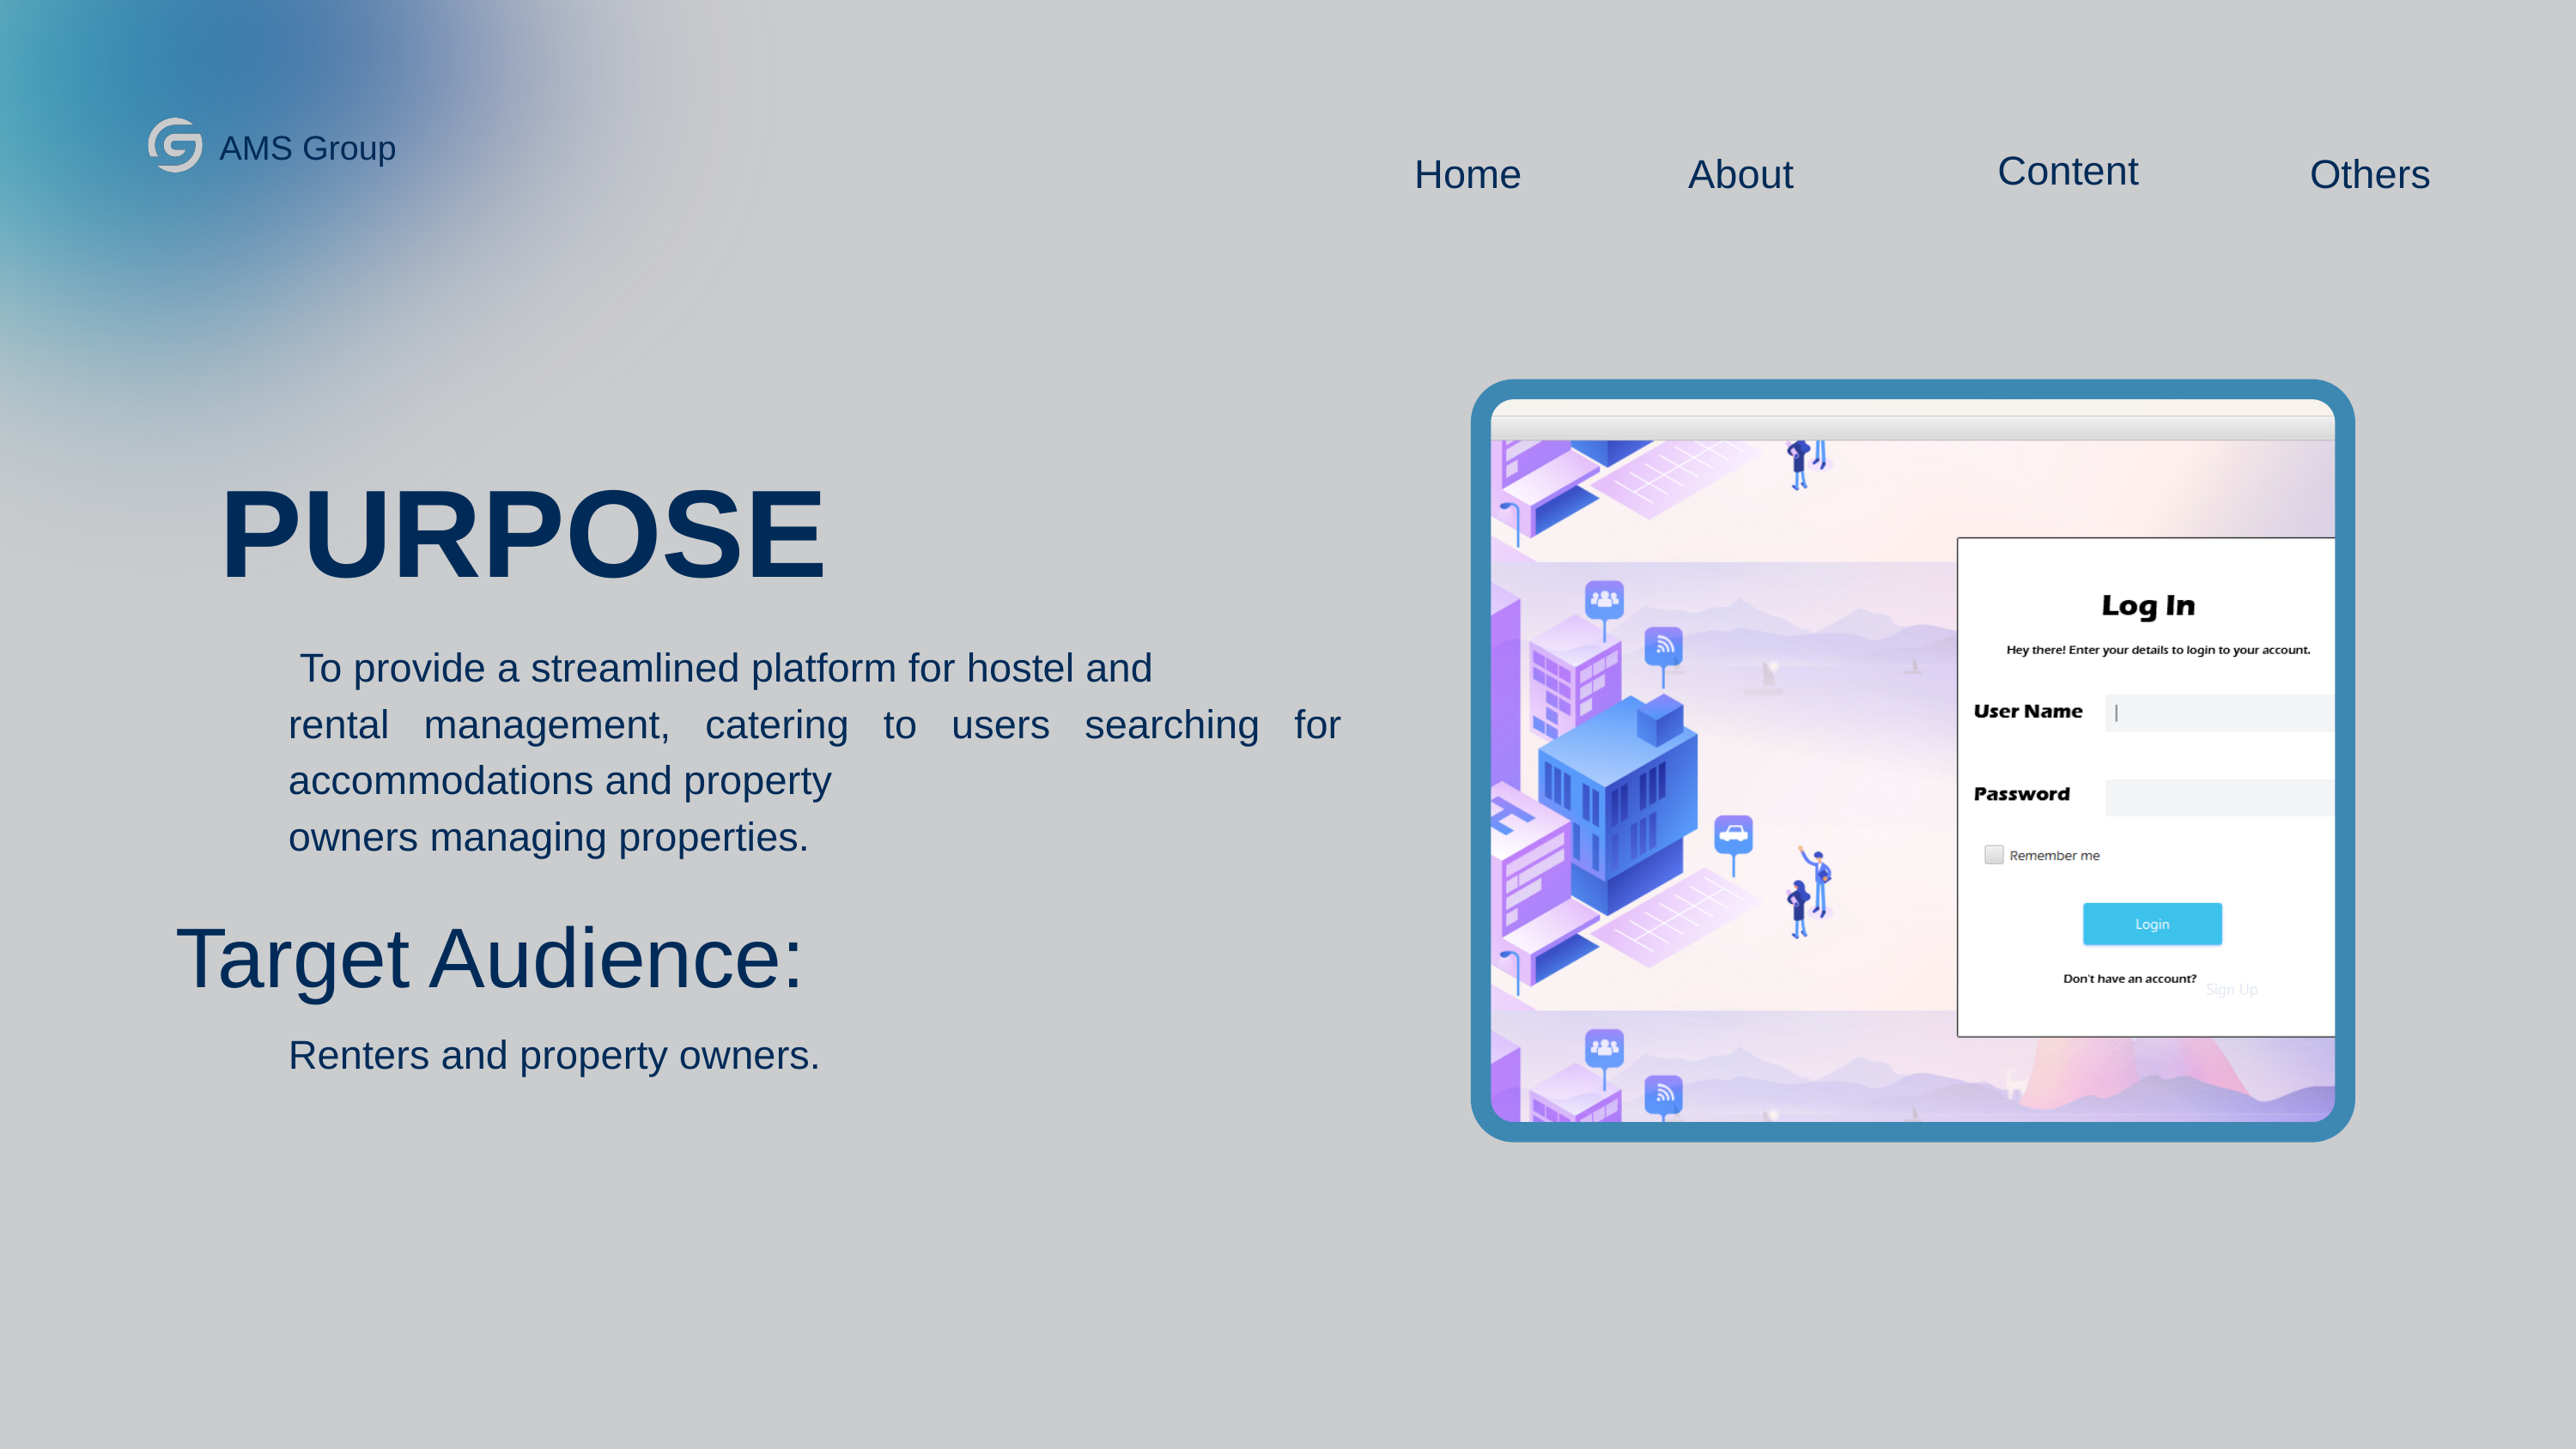

AMS Group
Content
Home
Others
About

PURPOSE
 To provide a streamlined platform for hostel and
rental management, catering to users searching for accommodations and property
owners managing properties.
Target Audience:
Renters and property owners.